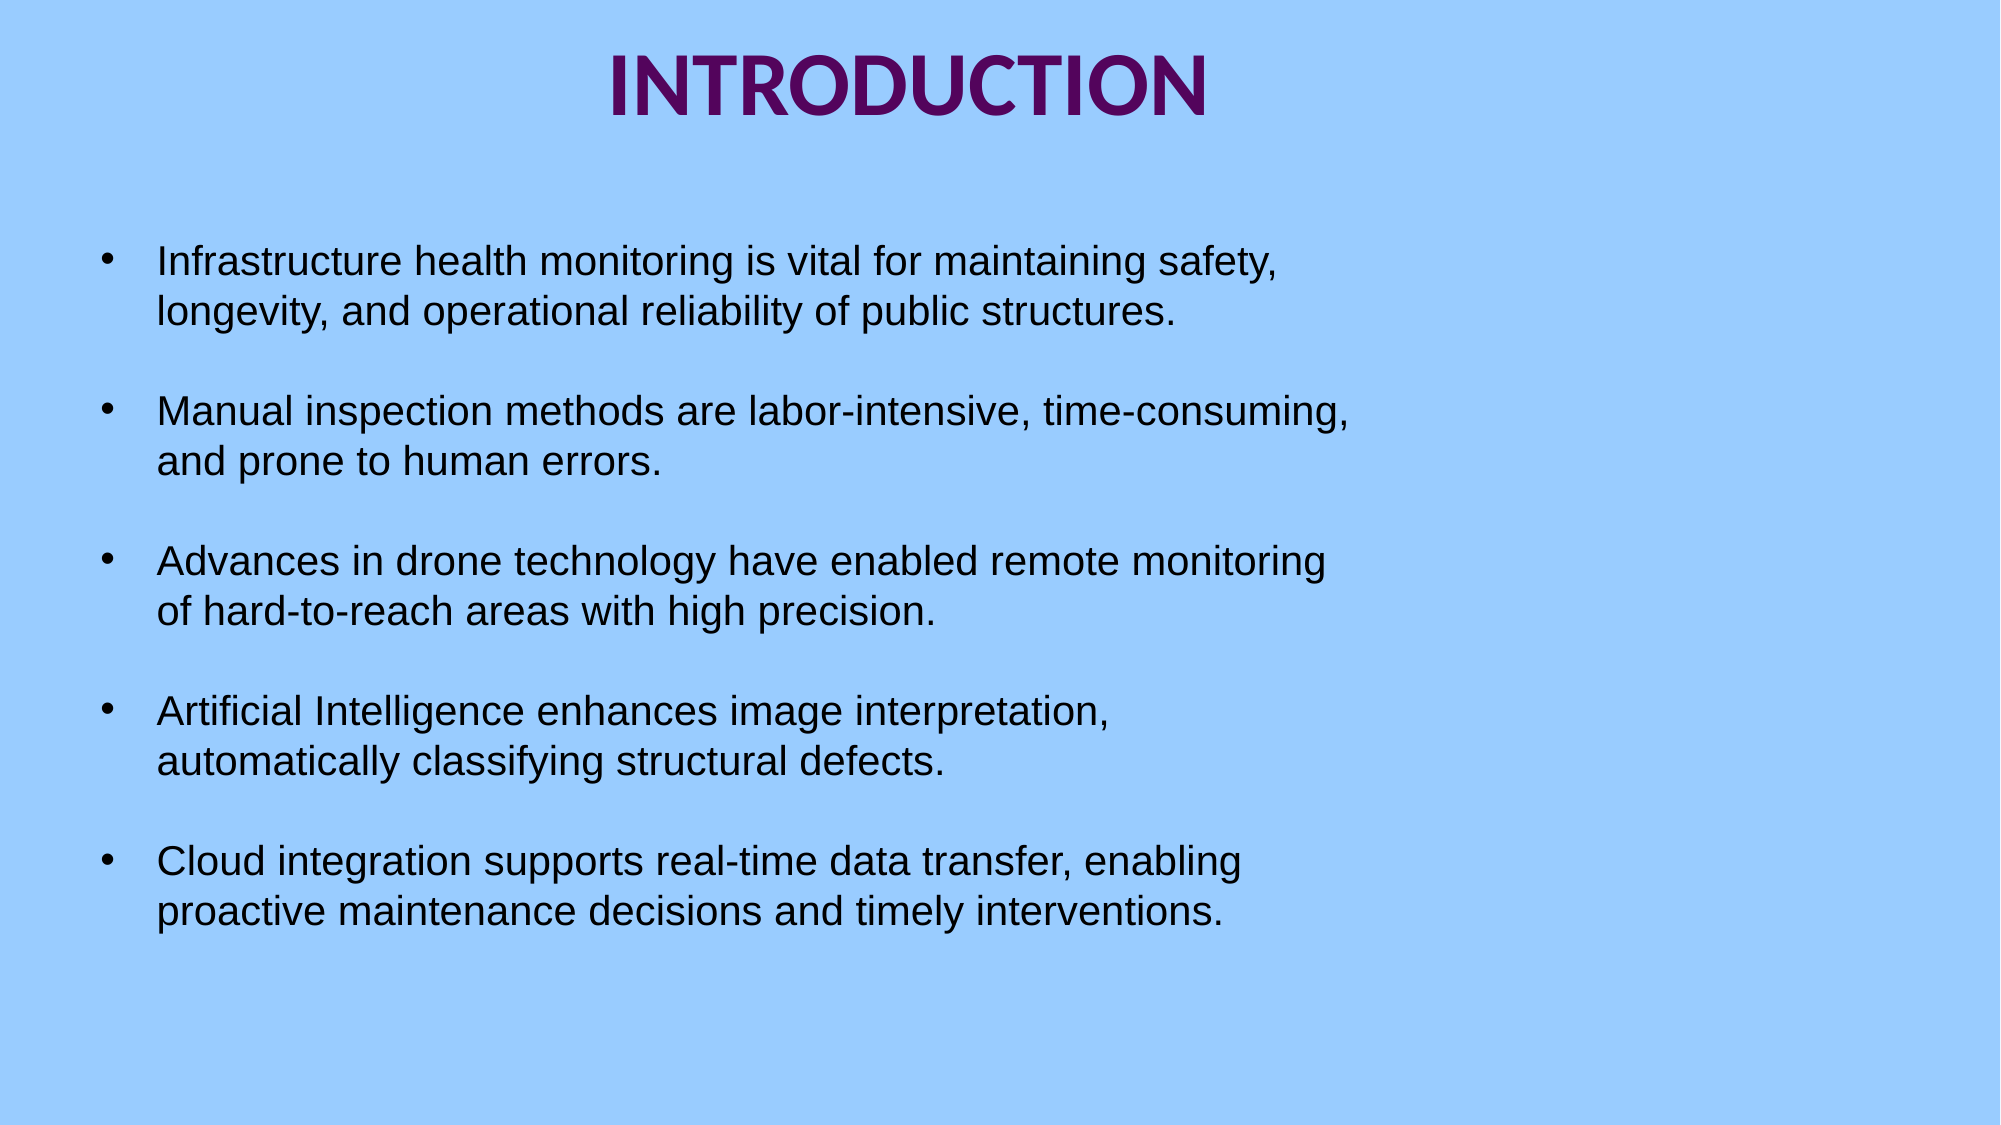

# INTRODUCTION

Infrastructure health monitoring is vital for maintaining safety, longevity, and operational reliability of public structures.

Manual inspection methods are labor-intensive, time-consuming, and prone to human errors.

Advances in drone technology have enabled remote monitoring of hard-to-reach areas with high precision.

Artificial Intelligence enhances image interpretation, automatically classifying structural defects.

Cloud integration supports real-time data transfer, enabling proactive maintenance decisions and timely interventions.